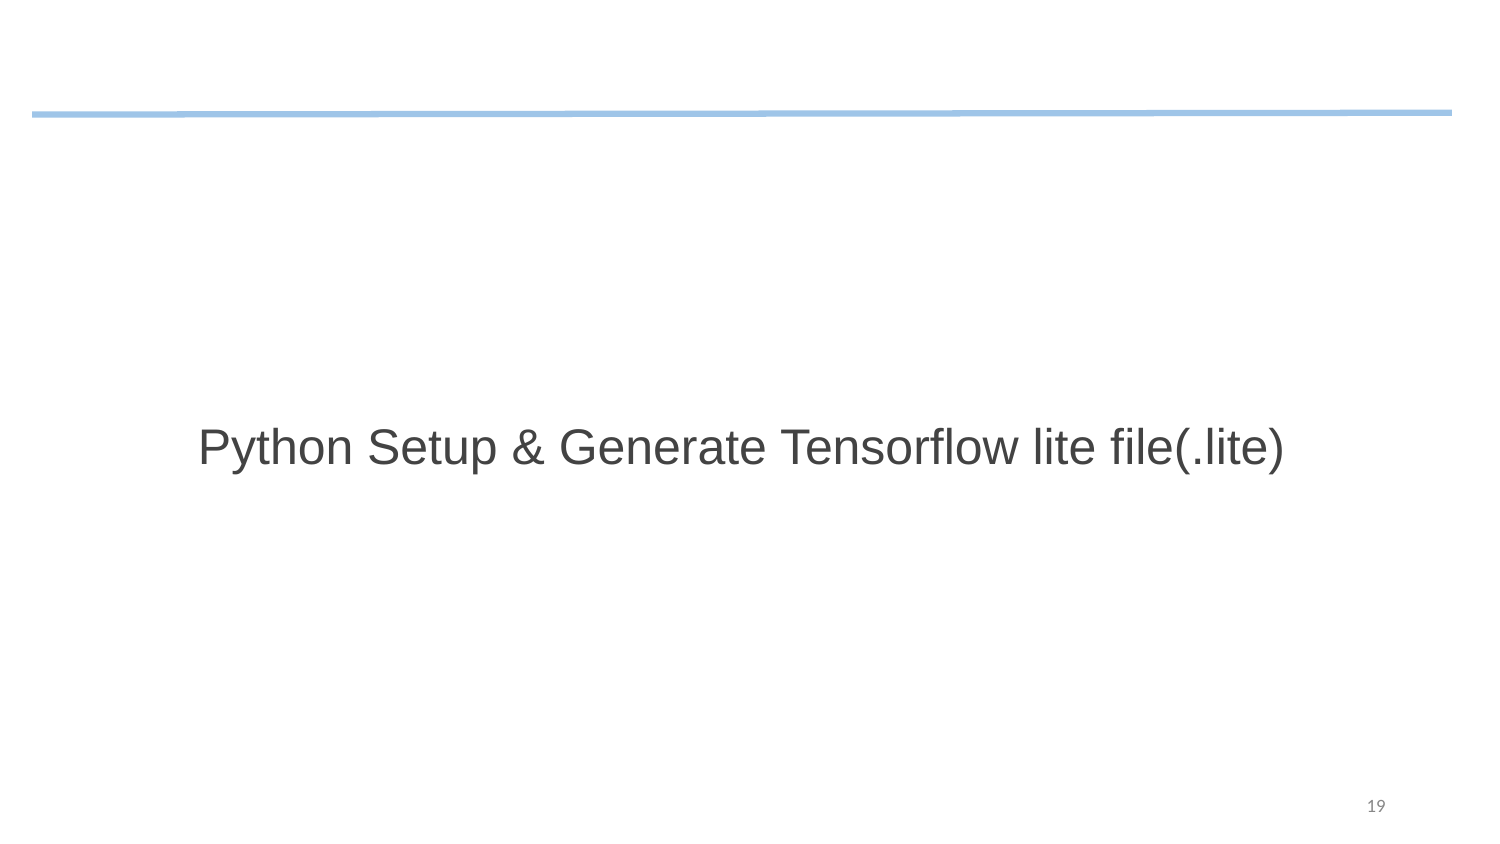

Python Setup & Generate Tensorflow lite file(.lite)
19